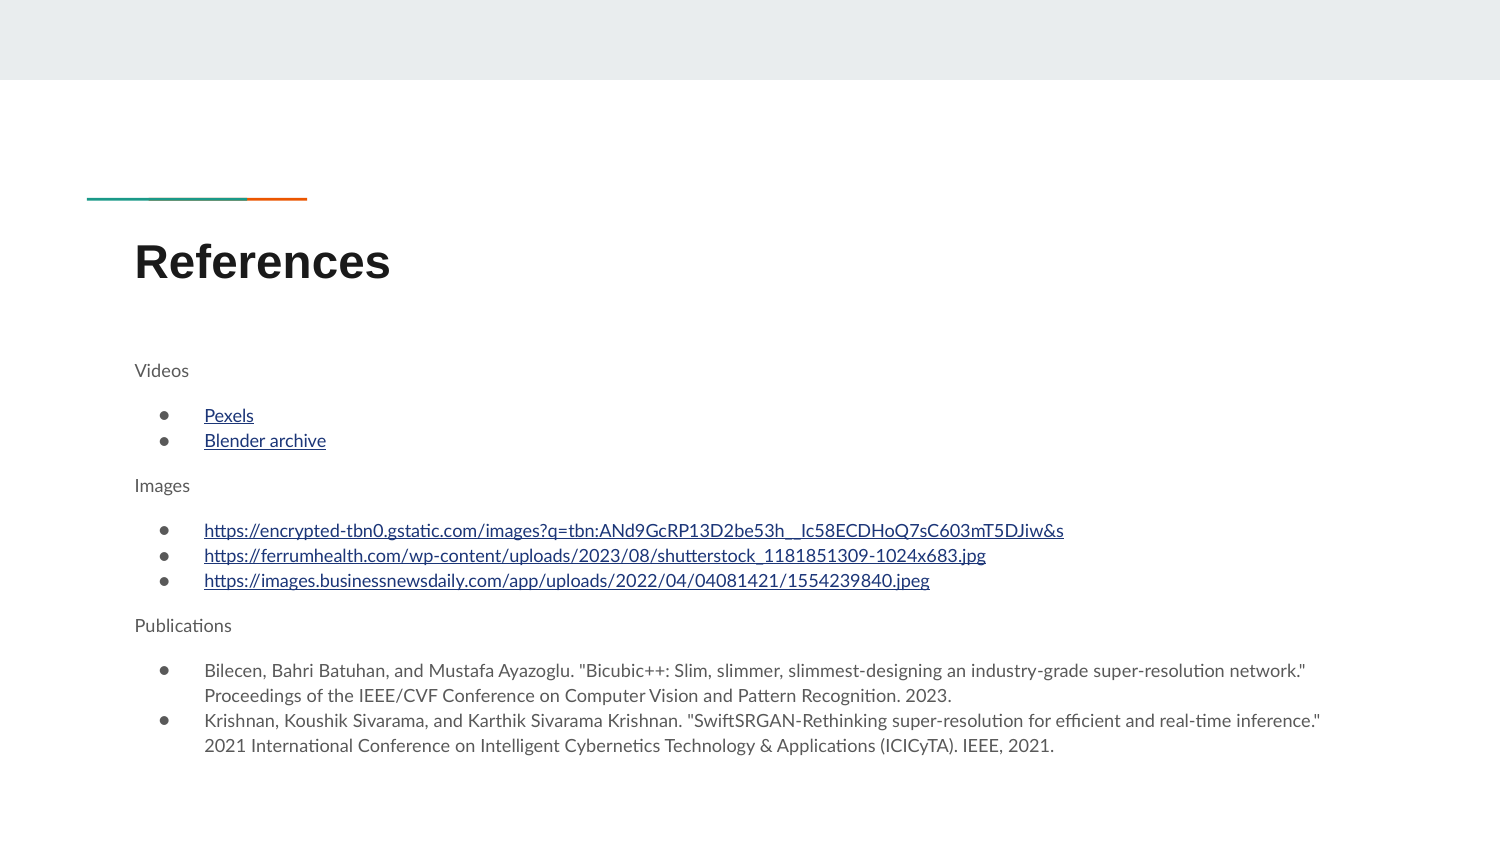

# References
Videos
Pexels
Blender archive
Images
https://encrypted-tbn0.gstatic.com/images?q=tbn:ANd9GcRP13D2be53h__Ic58ECDHoQ7sC603mT5DJiw&s
https://ferrumhealth.com/wp-content/uploads/2023/08/shutterstock_1181851309-1024x683.jpg
https://images.businessnewsdaily.com/app/uploads/2022/04/04081421/1554239840.jpeg
Publications
Bilecen, Bahri Batuhan, and Mustafa Ayazoglu. "Bicubic++: Slim, slimmer, slimmest-designing an industry-grade super-resolution network." Proceedings of the IEEE/CVF Conference on Computer Vision and Pattern Recognition. 2023.
Krishnan, Koushik Sivarama, and Karthik Sivarama Krishnan. "SwiftSRGAN-Rethinking super-resolution for efficient and real-time inference." 2021 International Conference on Intelligent Cybernetics Technology & Applications (ICICyTA). IEEE, 2021.